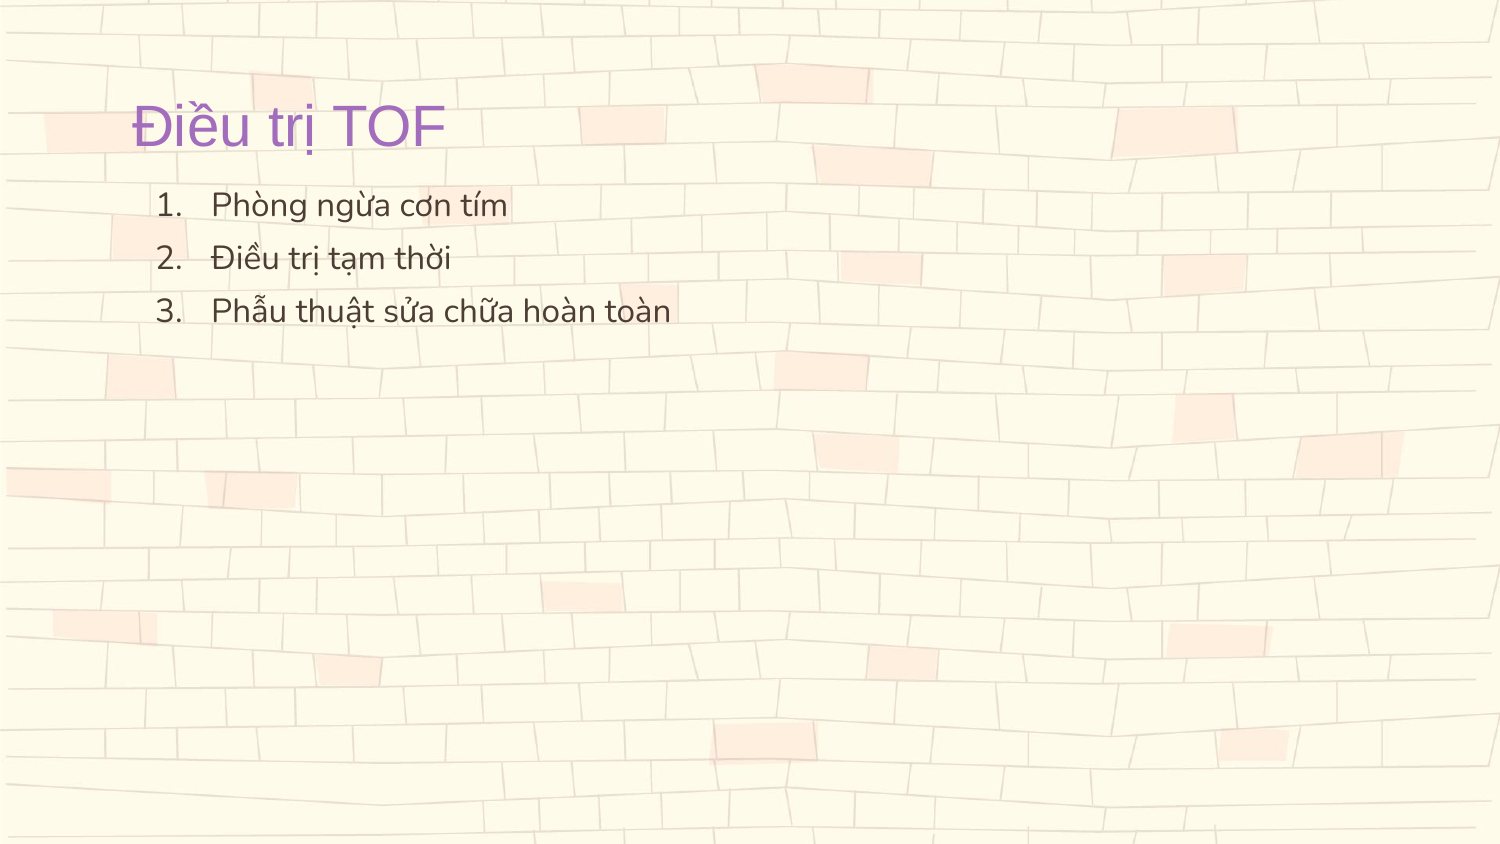

# Điều trị TOF
Phòng ngừa cơn tím
Điều trị tạm thời
Phẫu thuật sửa chữa hoàn toàn